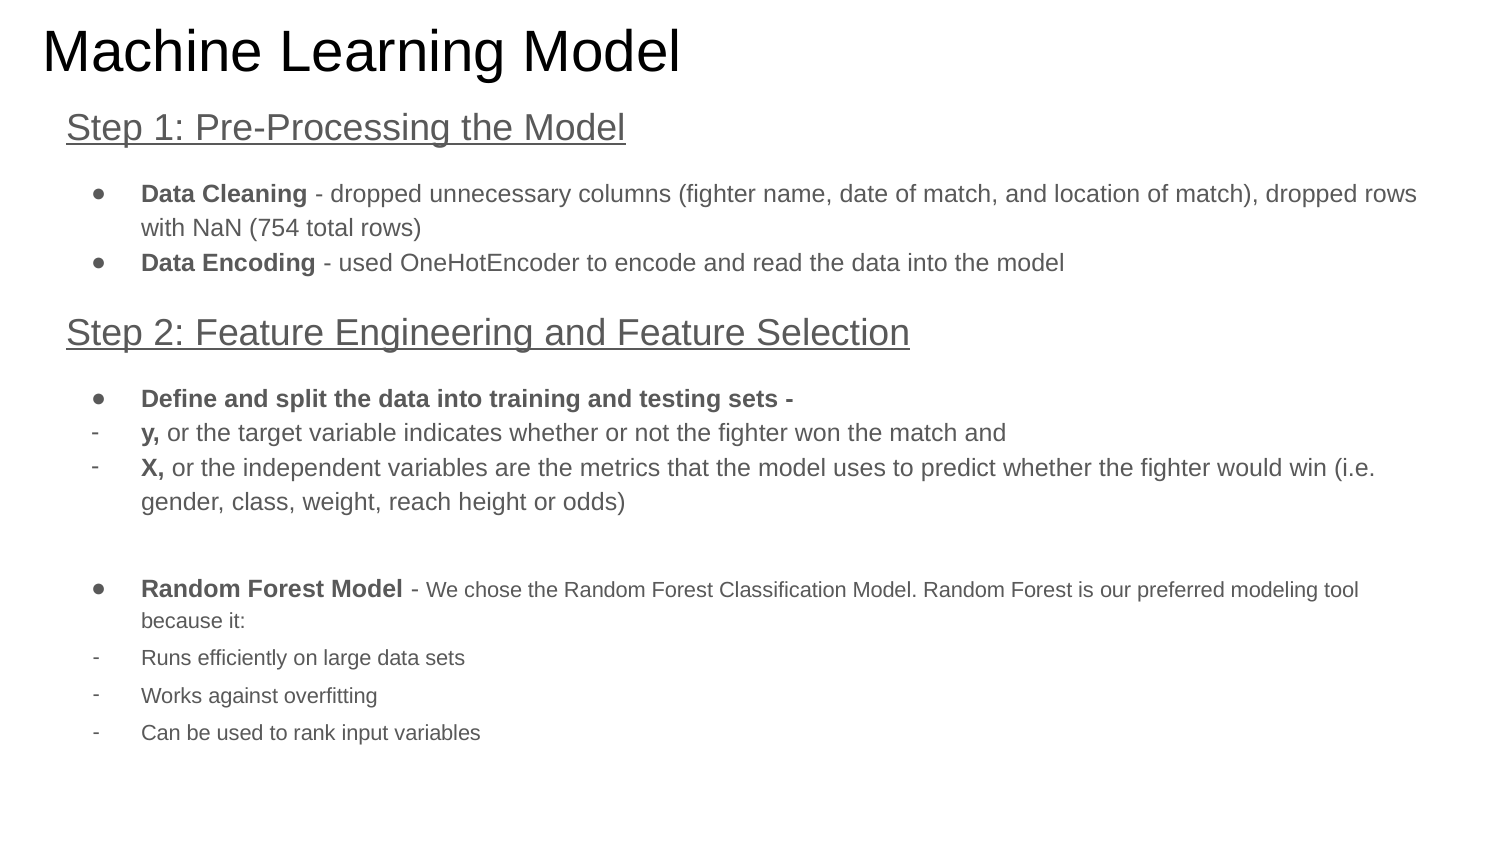

# Machine Learning Model
Step 1: Pre-Processing the Model
Data Cleaning - dropped unnecessary columns (fighter name, date of match, and location of match), dropped rows with NaN (754 total rows)
Data Encoding - used OneHotEncoder to encode and read the data into the model
Step 2: Feature Engineering and Feature Selection
Define and split the data into training and testing sets -
y, or the target variable indicates whether or not the fighter won the match and
X, or the independent variables are the metrics that the model uses to predict whether the fighter would win (i.e. gender, class, weight, reach height or odds)

Random Forest Model - We chose the Random Forest Classification Model. Random Forest is our preferred modeling tool because it:
Runs efficiently on large data sets
Works against overfitting
Can be used to rank input variables